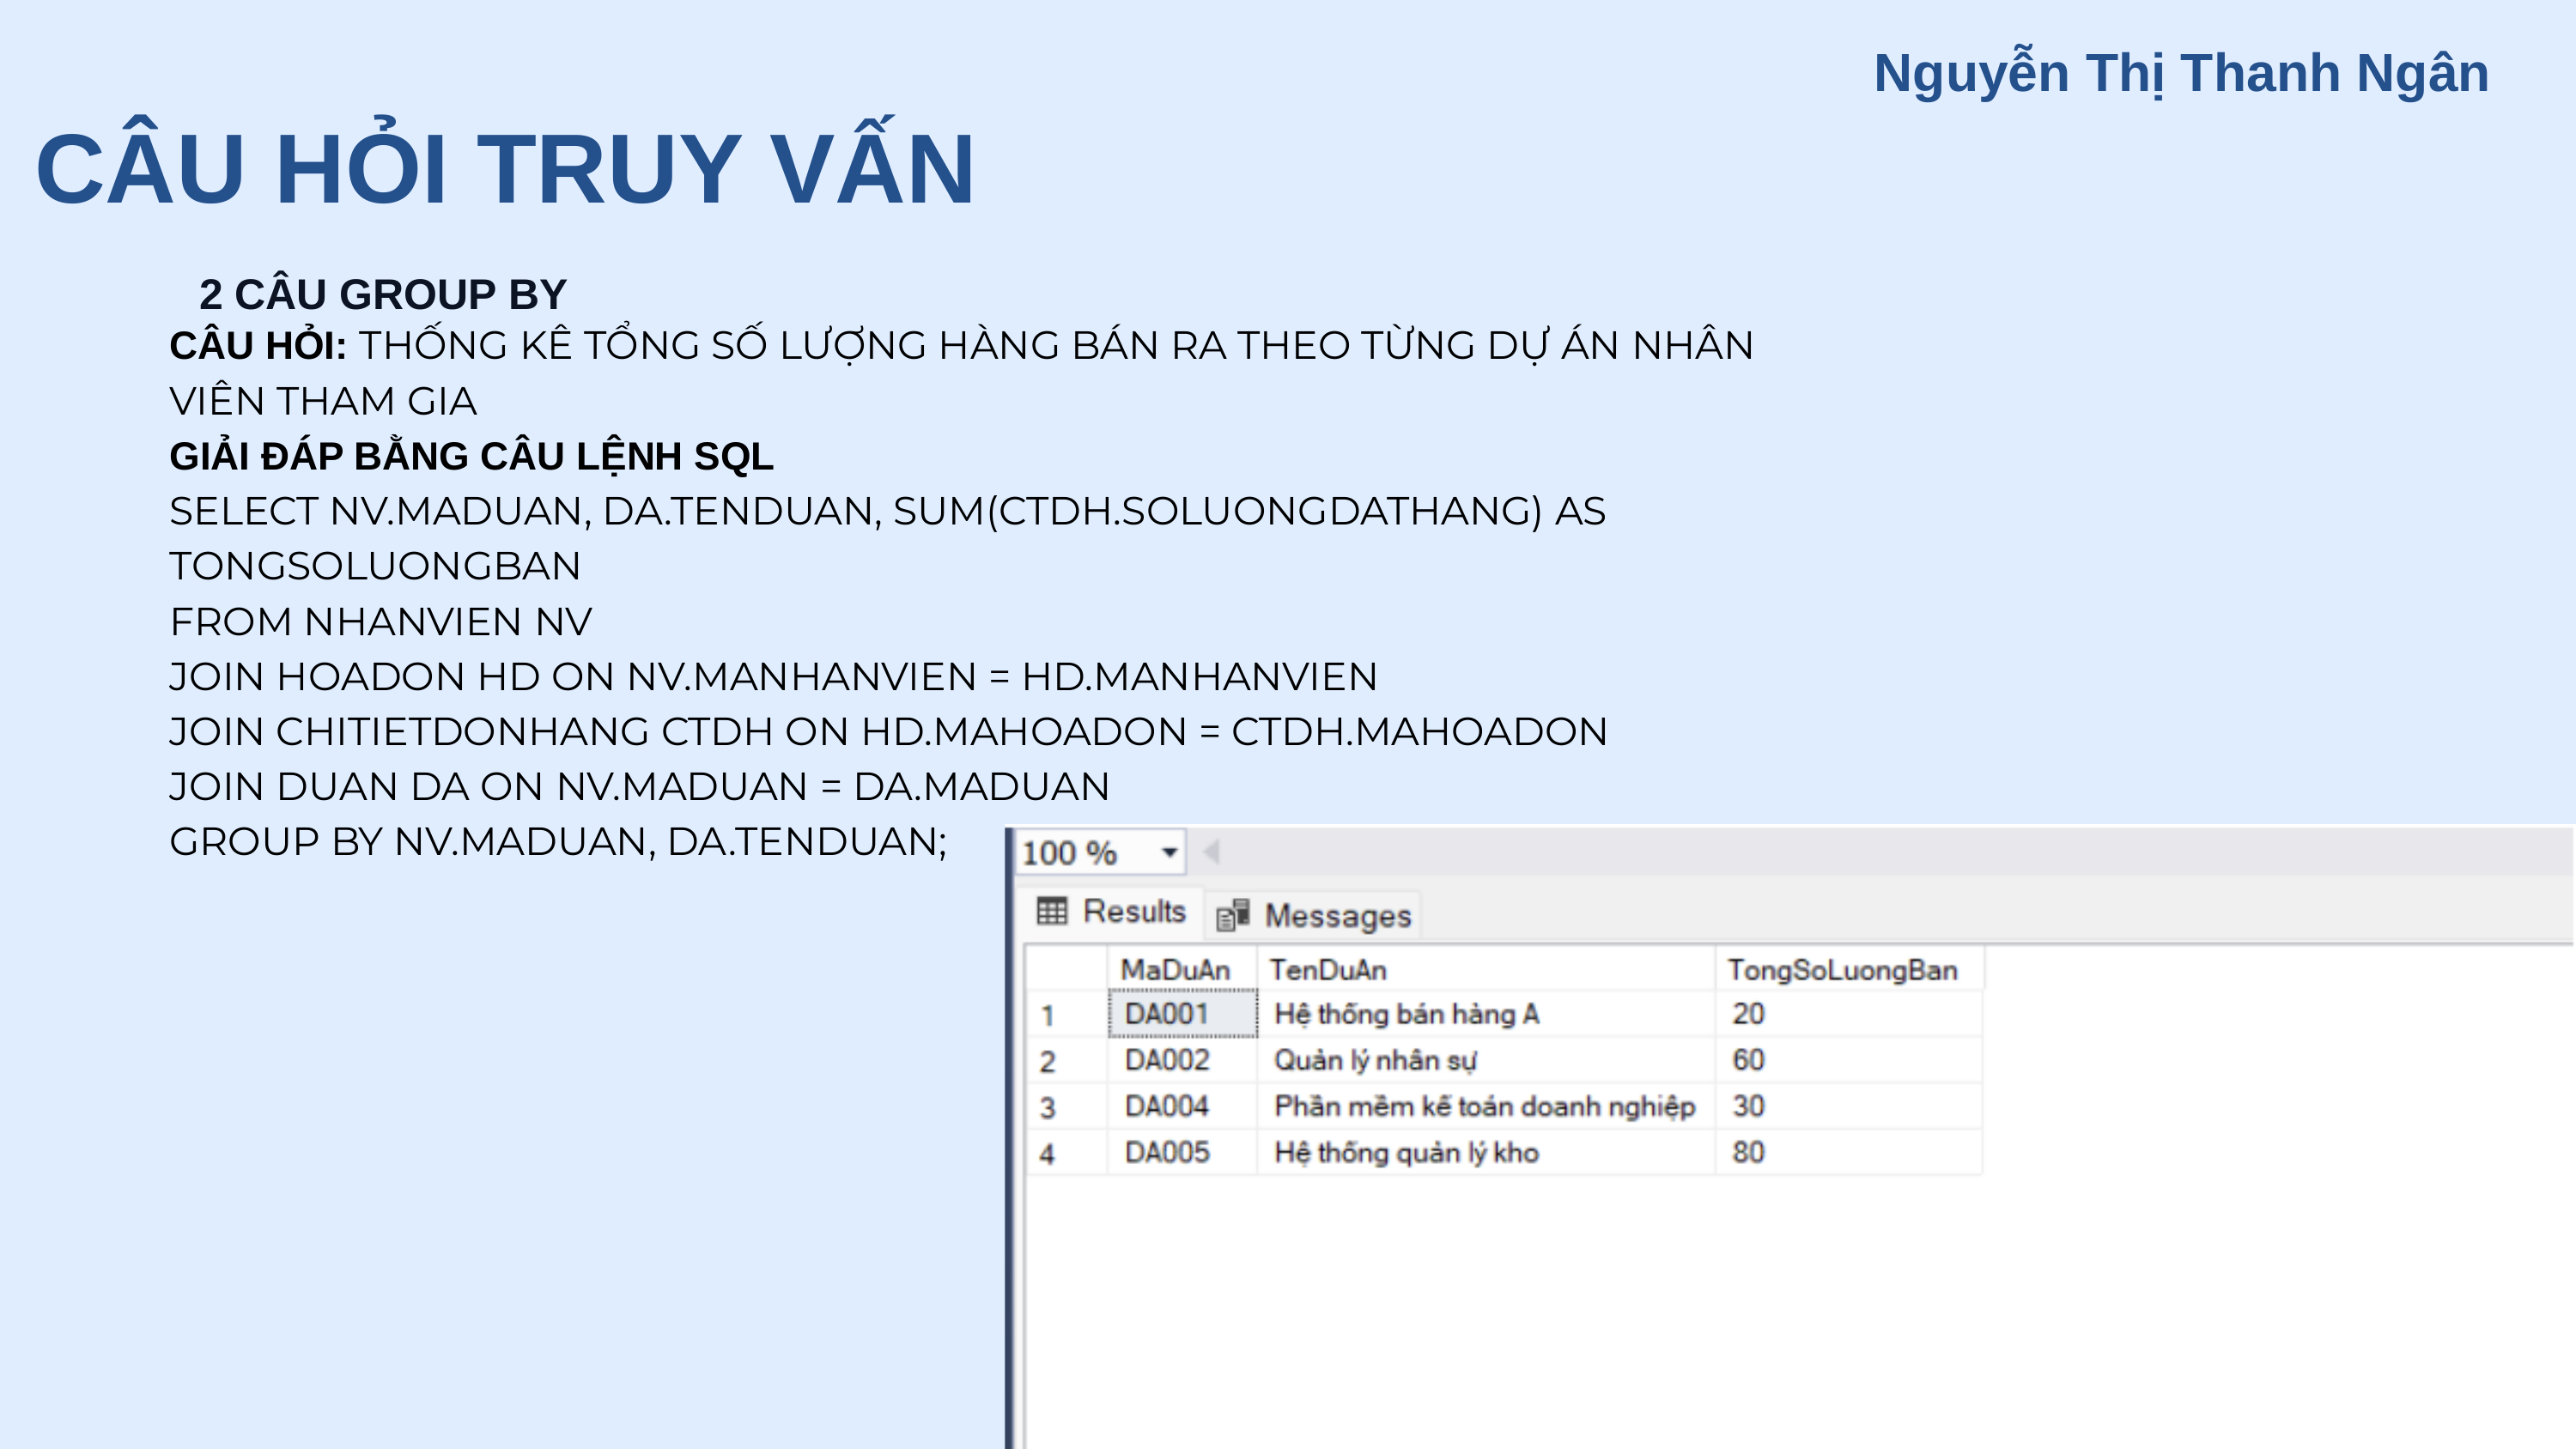

Nguyễn Thị Thanh Ngân
CÂU HỎI TRUY VẤN

2 CÂU GROUP BY

CÂU HỎI: THỐNG KÊ TỔNG SỐ LƯỢNG HÀNG BÁN RA THEO TỪNG DỰ ÁN NHÂN VIÊN THAM GIA
GIẢI ĐÁP BẰNG CÂU LỆNH SQL
SELECT NV.MADUAN, DA.TENDUAN, SUM(CTDH.SOLUONGDATHANG) AS TONGSOLUONGBAN
FROM NHANVIEN NV
JOIN HOADON HD ON NV.MANHANVIEN = HD.MANHANVIEN
JOIN CHITIETDONHANG CTDH ON HD.MAHOADON = CTDH.MAHOADON
JOIN DUAN DA ON NV.MADUAN = DA.MADUAN
GROUP BY NV.MADUAN, DA.TENDUAN;